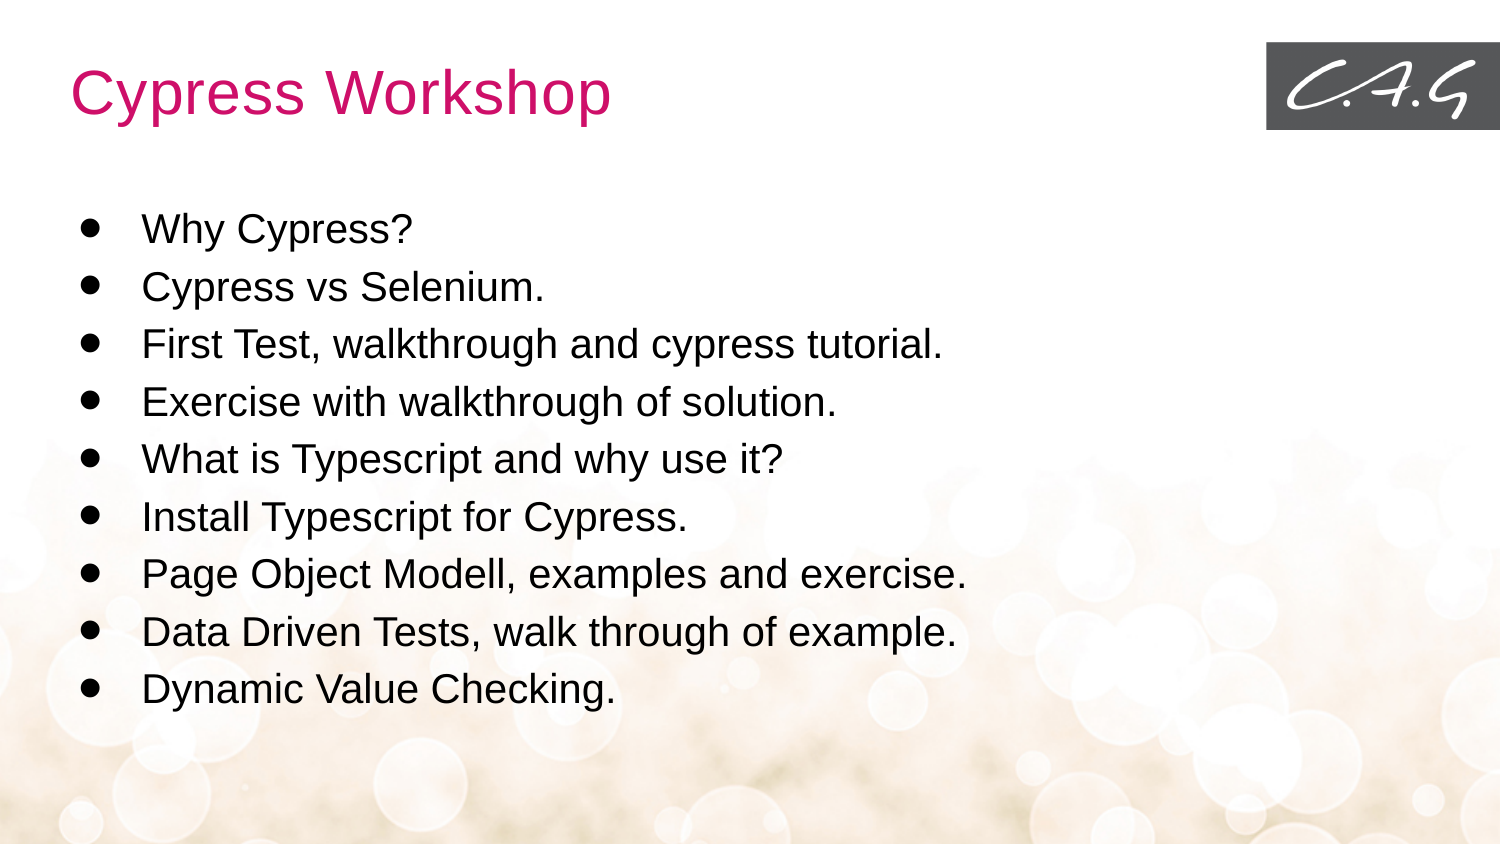

# Cypress Workshop
Why Cypress?
Cypress vs Selenium.
First Test, walkthrough and cypress tutorial.
Exercise with walkthrough of solution.
What is Typescript and why use it?
Install Typescript for Cypress.
Page Object Modell, examples and exercise.
Data Driven Tests, walk through of example.
Dynamic Value Checking.